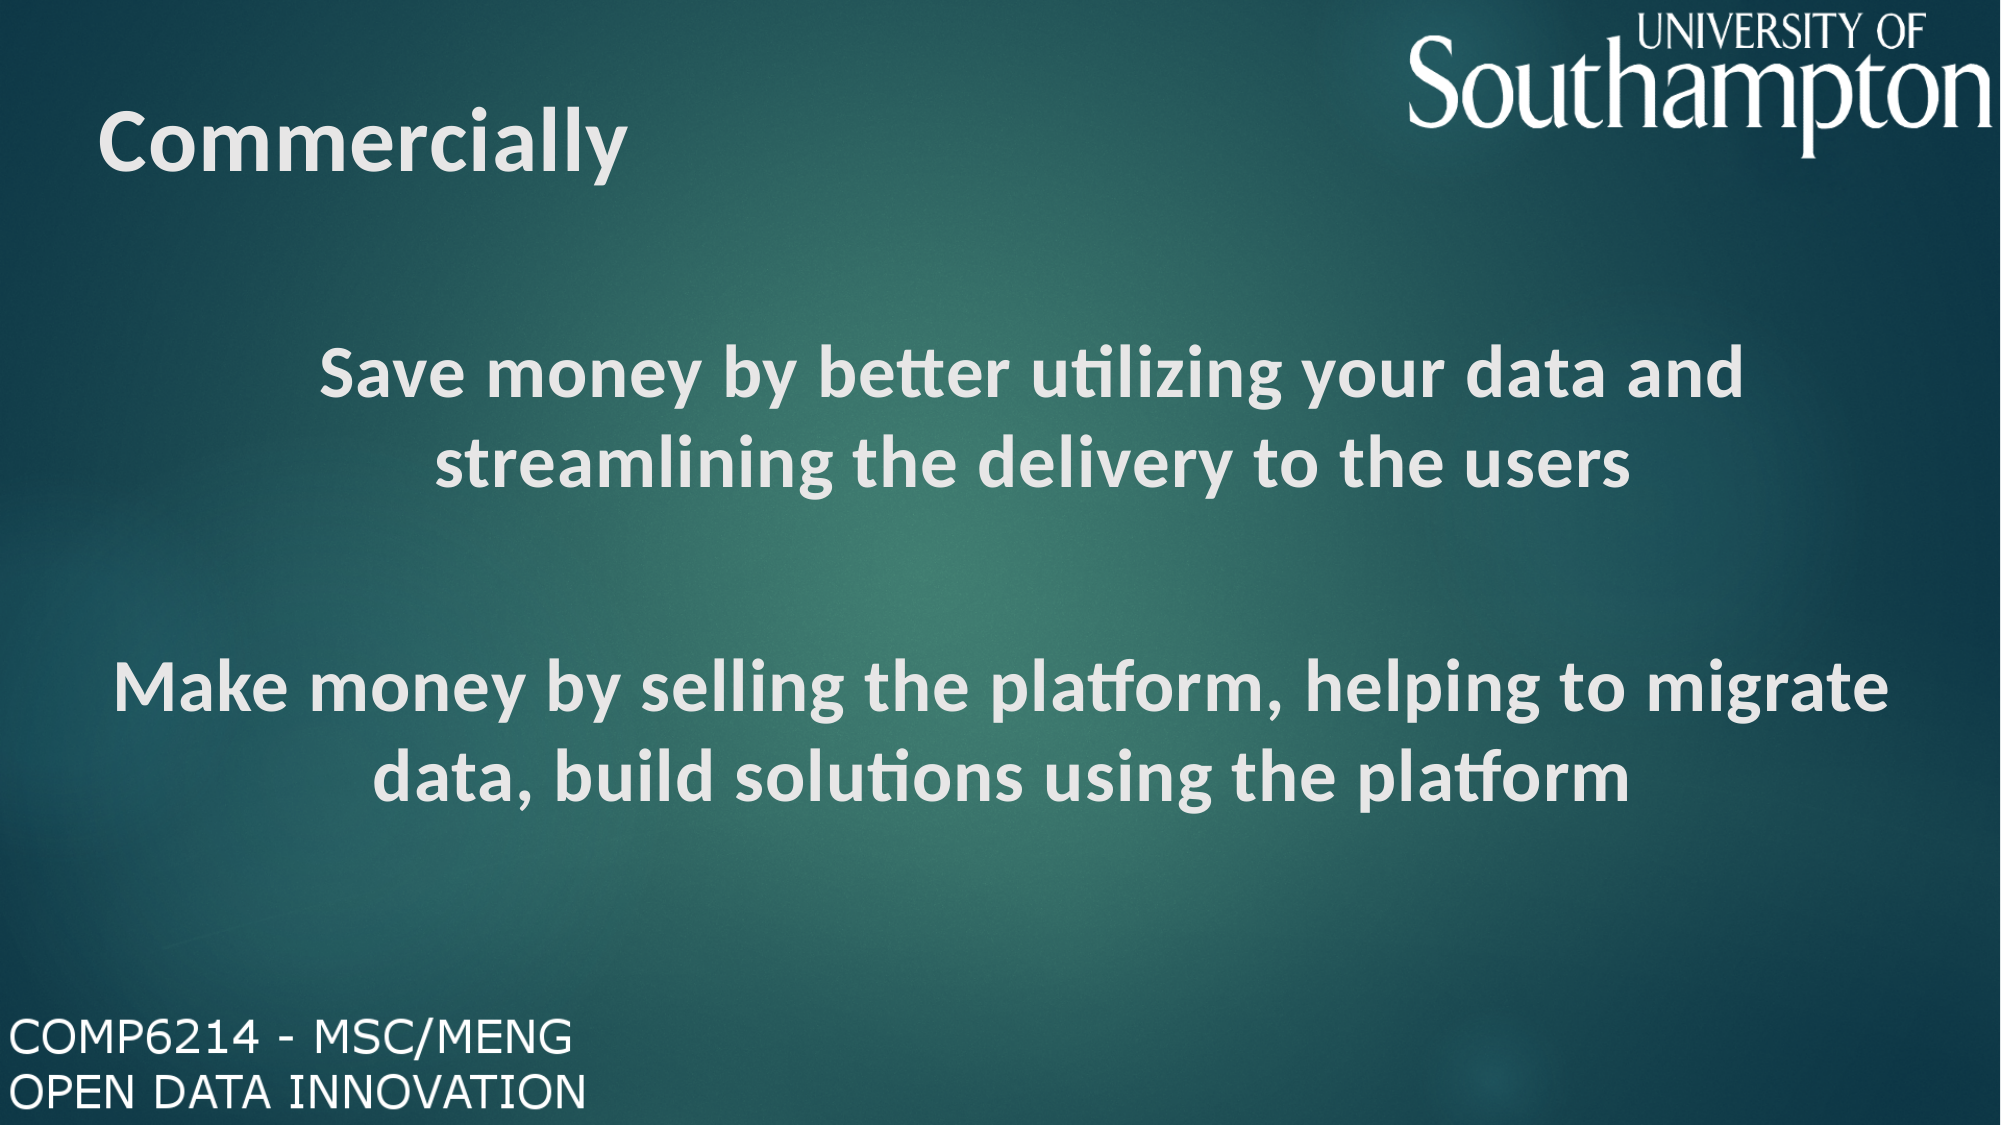

Commercially
Save money by better utilizing your data and streamlining the delivery to the users
Make money by selling the platform, helping to migrate data, build solutions using the platform